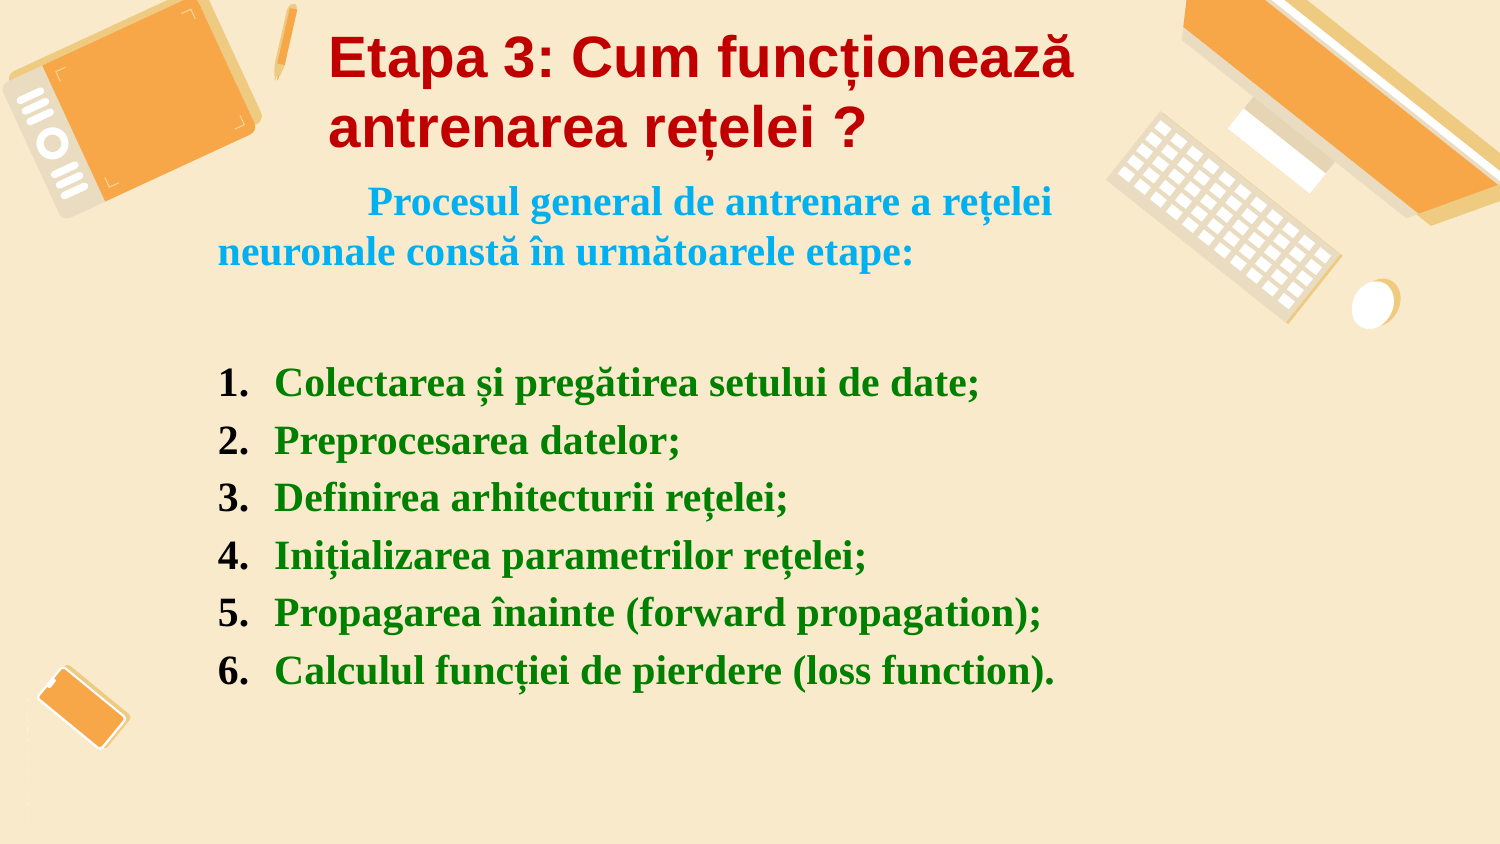

# Etapa 3: Cum funcționează antrenarea rețelei ?
	Procesul general de antrenare a rețelei neuronale constă în următoarele etape:

Colectarea și pregătirea setului de date;
Preprocesarea datelor;
Definirea arhitecturii rețelei;
Inițializarea parametrilor rețelei;
Propagarea înainte (forward propagation);
Calculul funcției de pierdere (loss function).